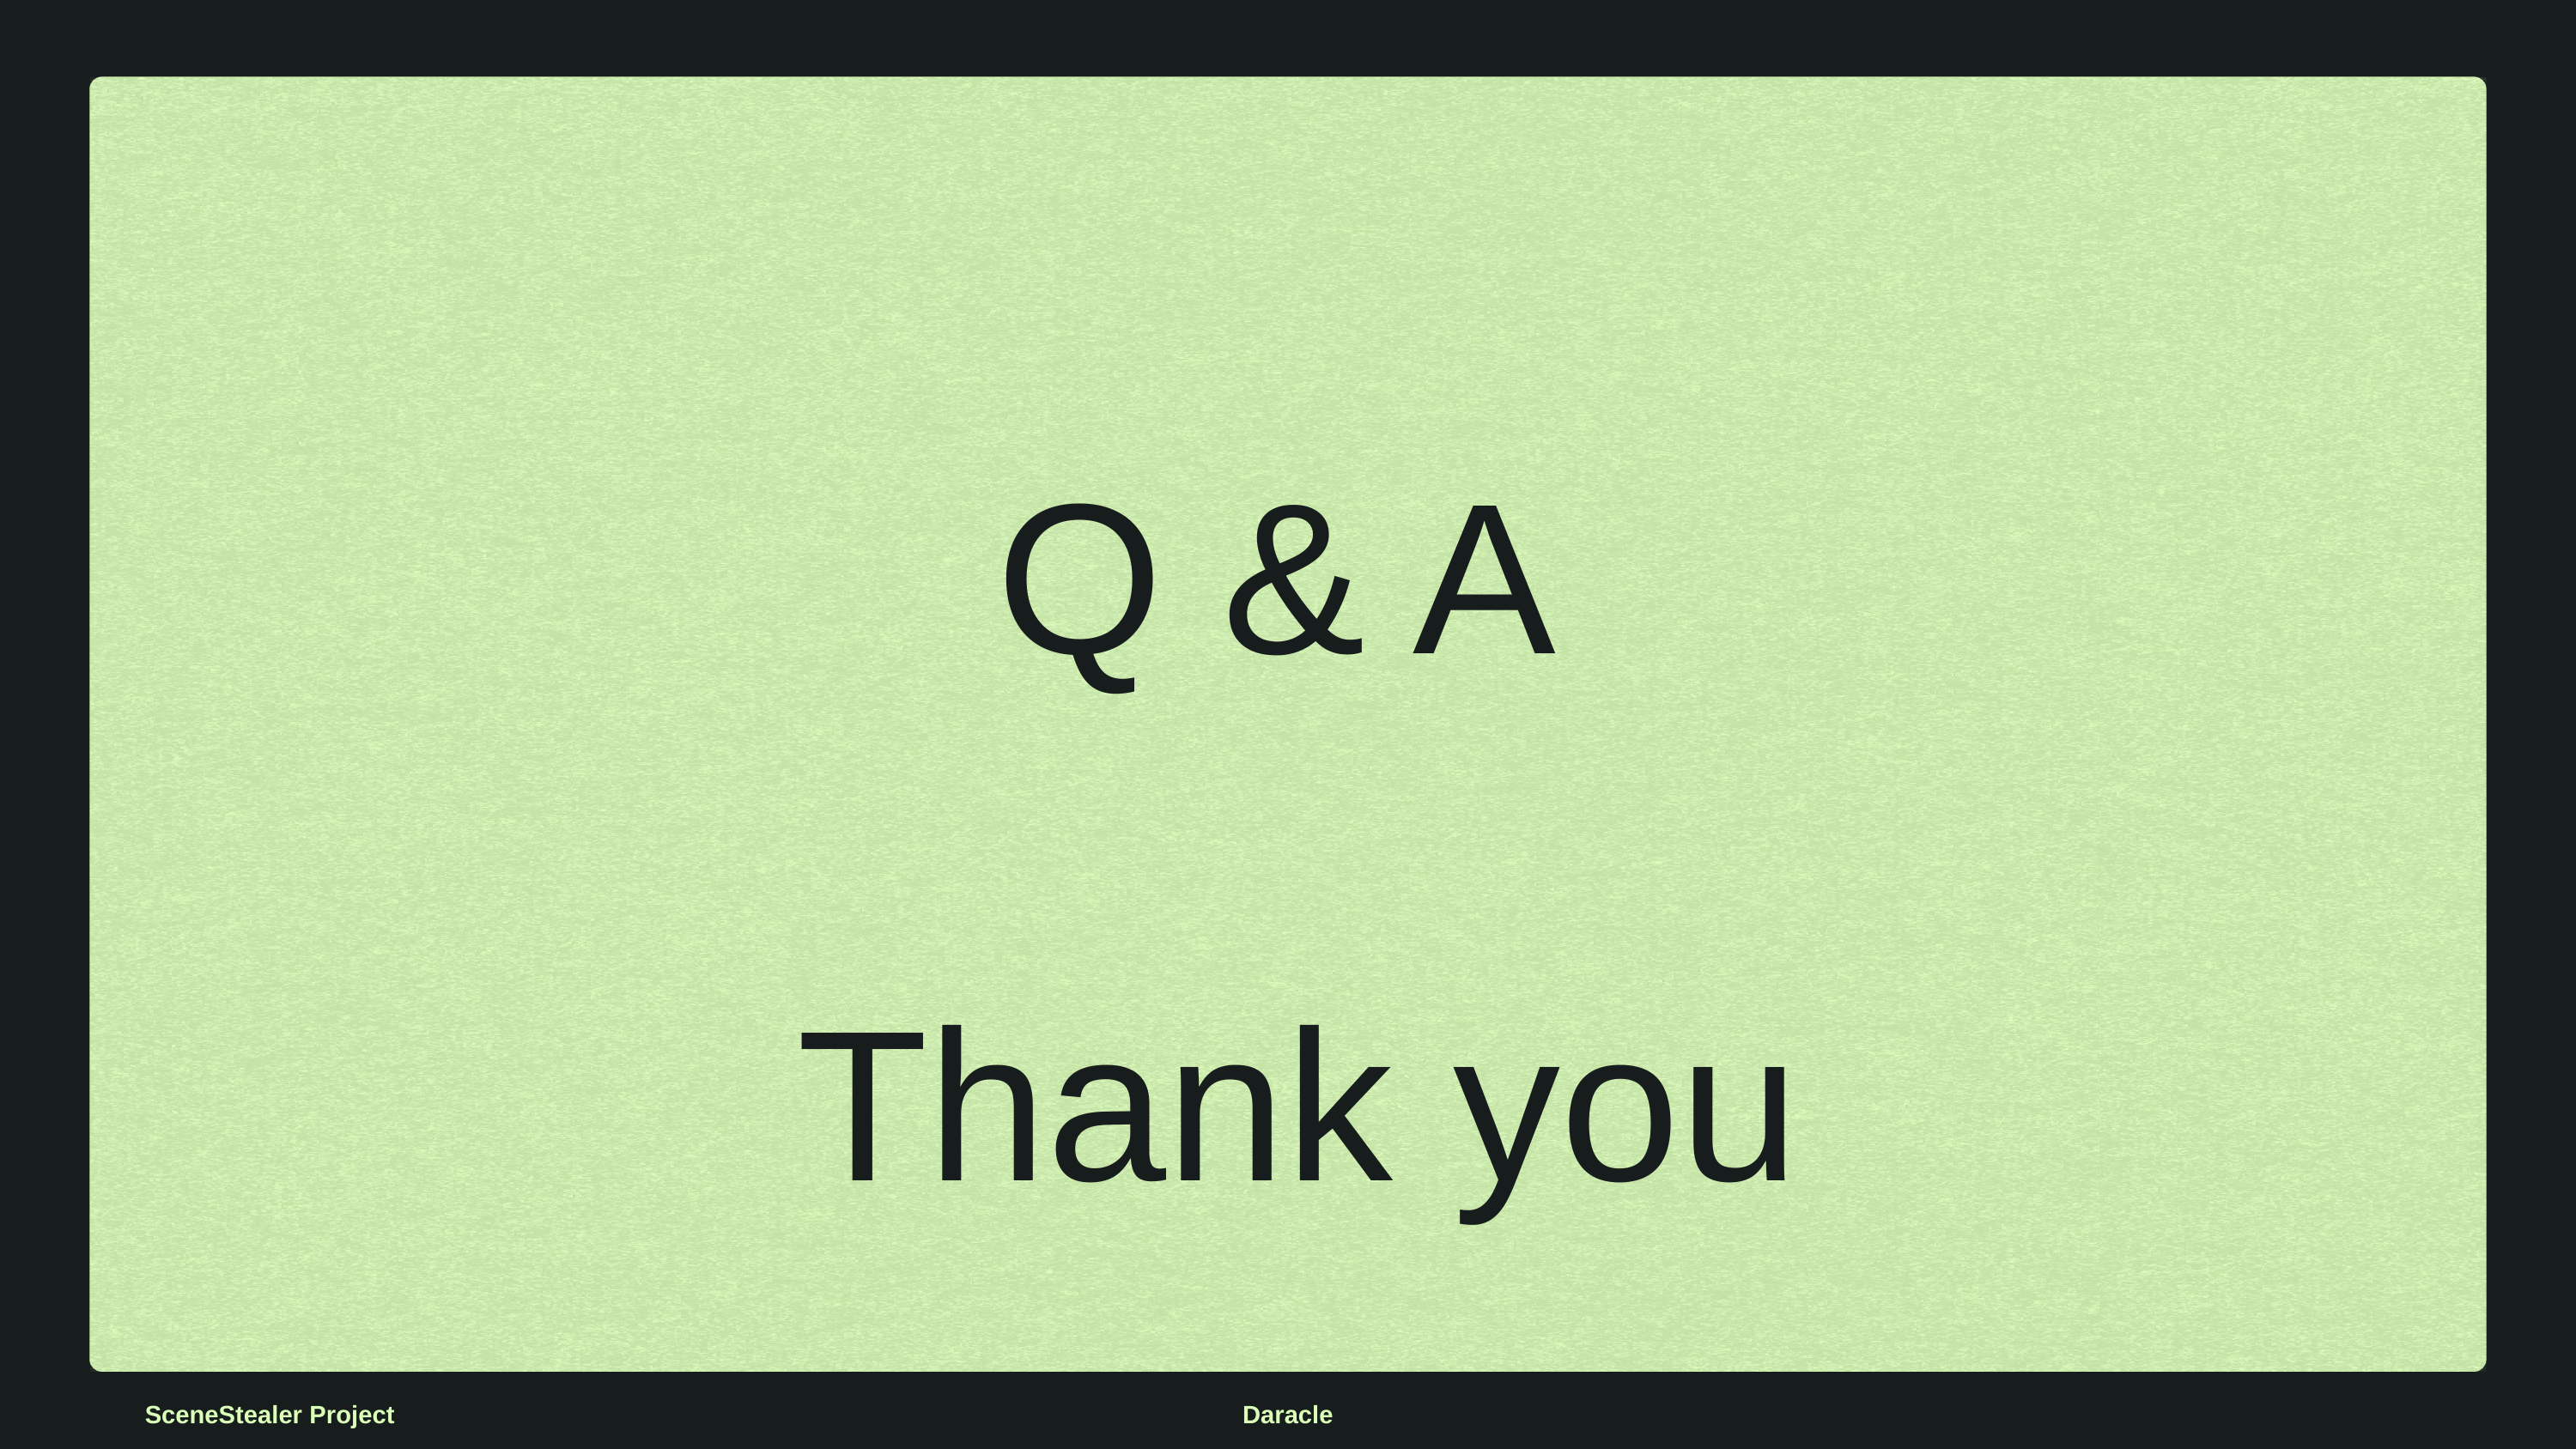

Q & A
Thank you
SceneStealer Project
Daracle